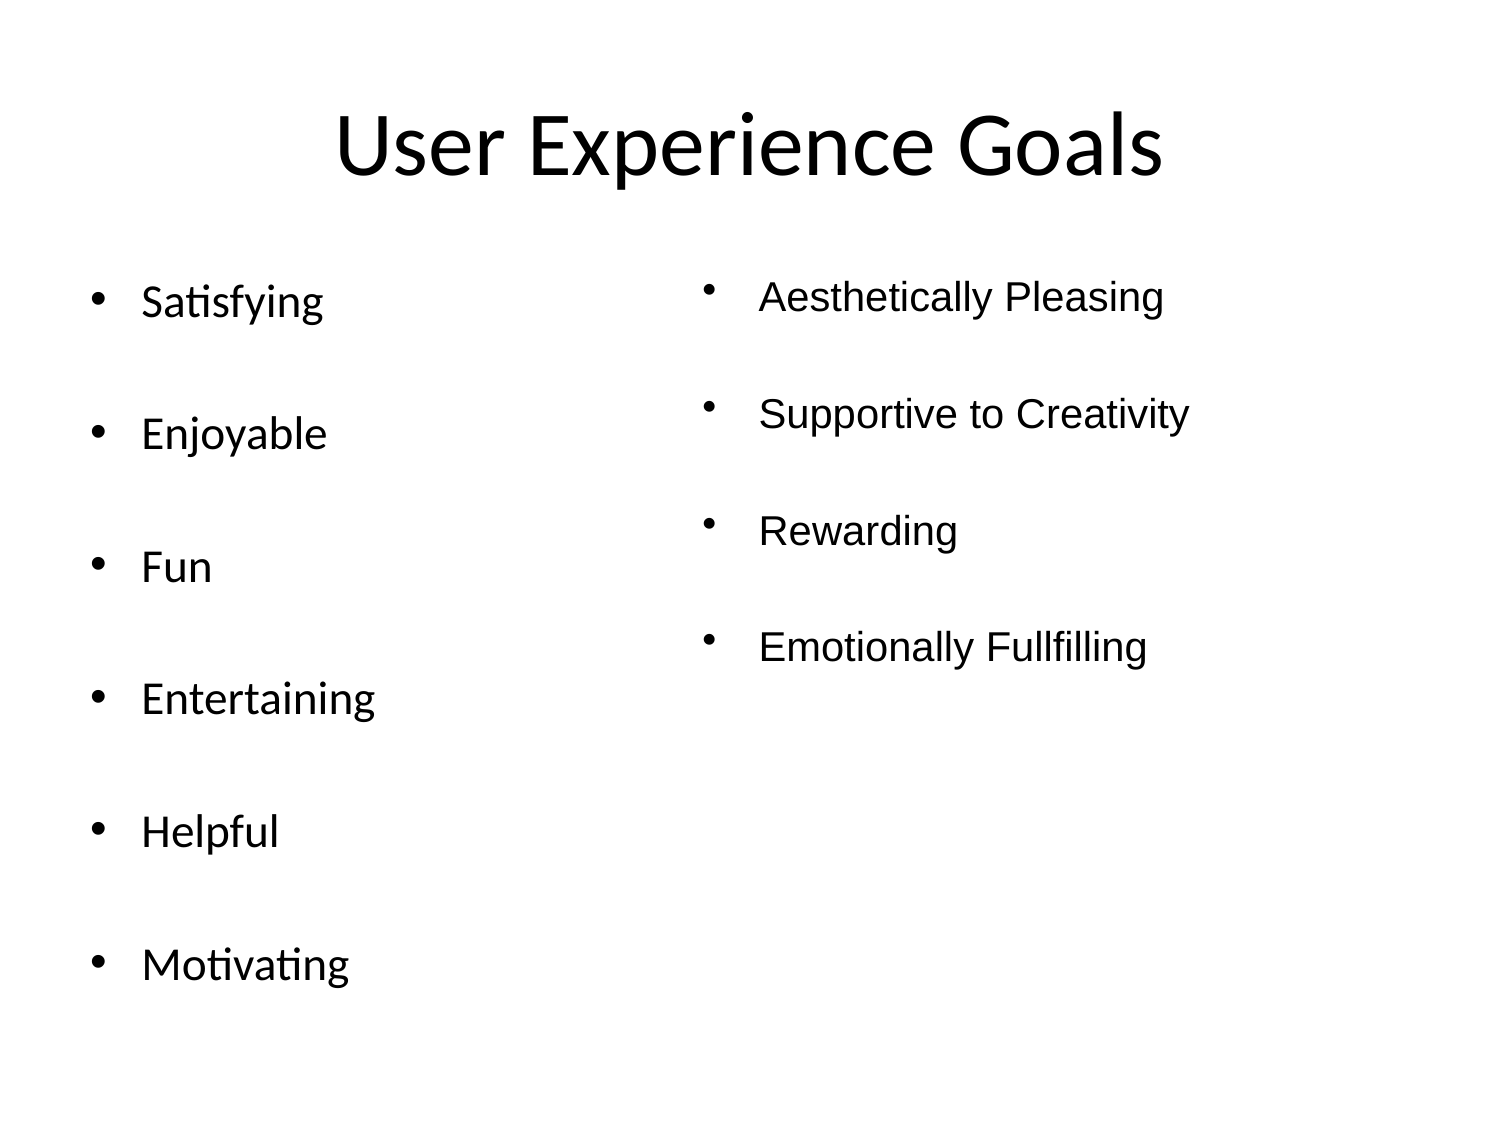

# User Experience Goals
Satisfying

Enjoyable

Fun

Entertaining

Helpful

Motivating
Aesthetically Pleasing

Supportive to Creativity

Rewarding

Emotionally Fullfilling